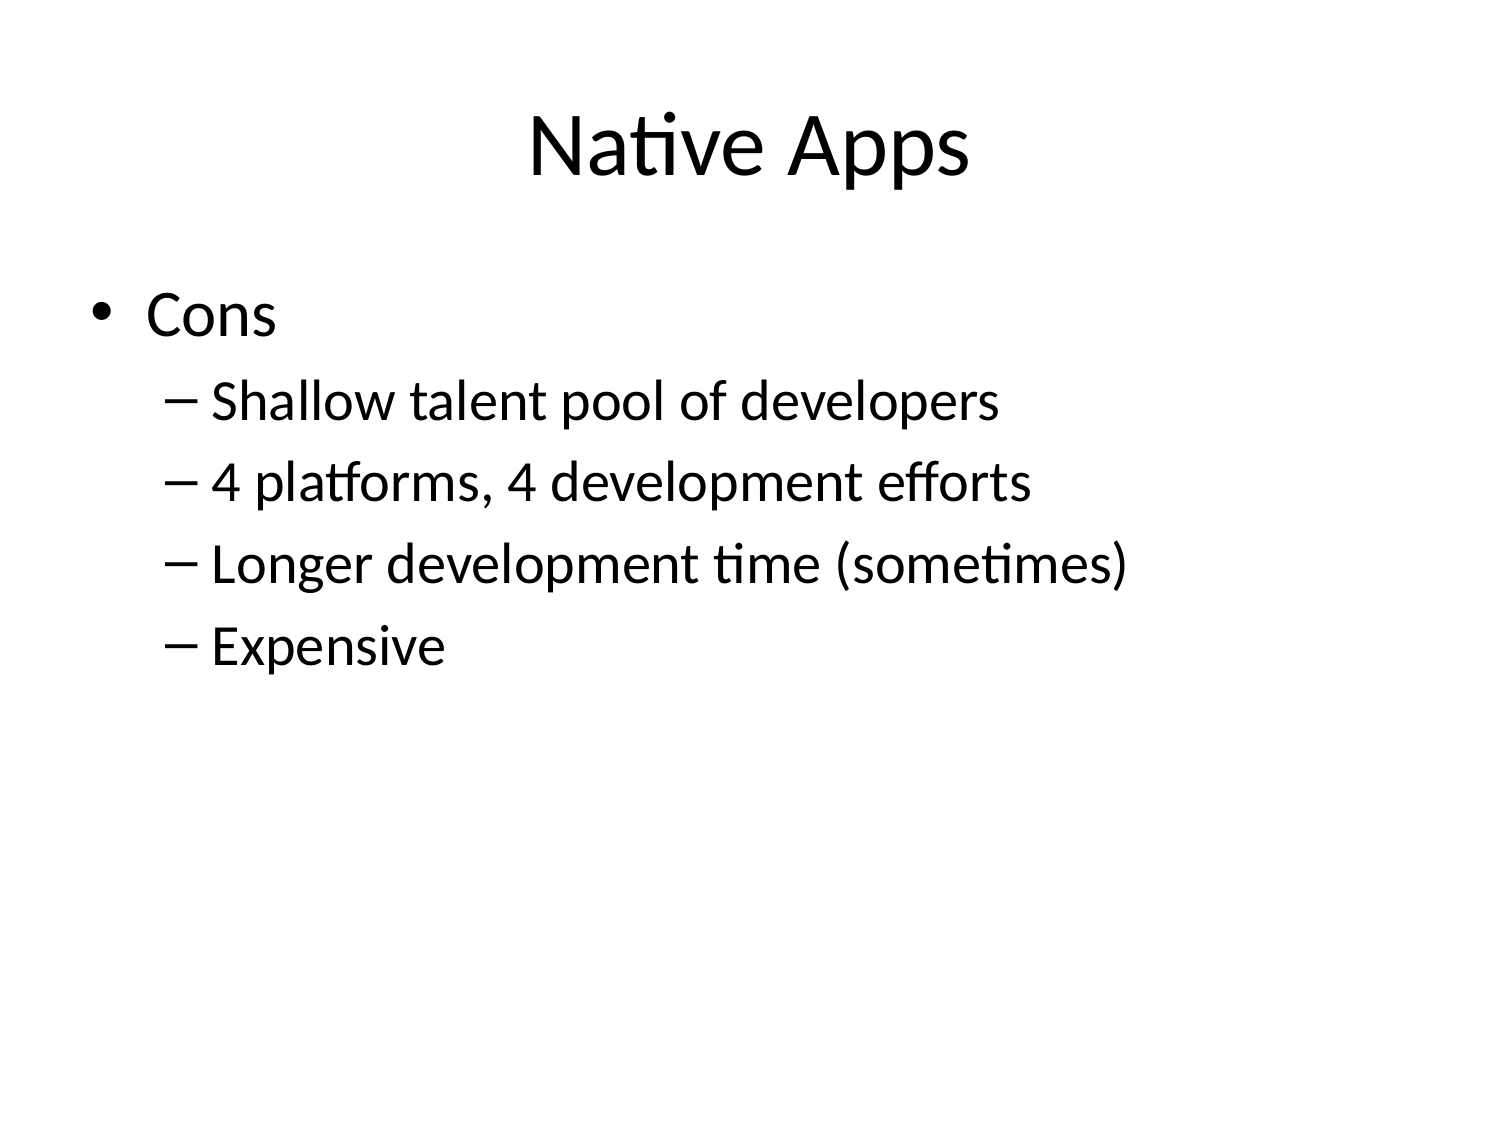

# Native Apps
Cons
Shallow talent pool of developers
4 platforms, 4 development efforts
Longer development time (sometimes)
Expensive